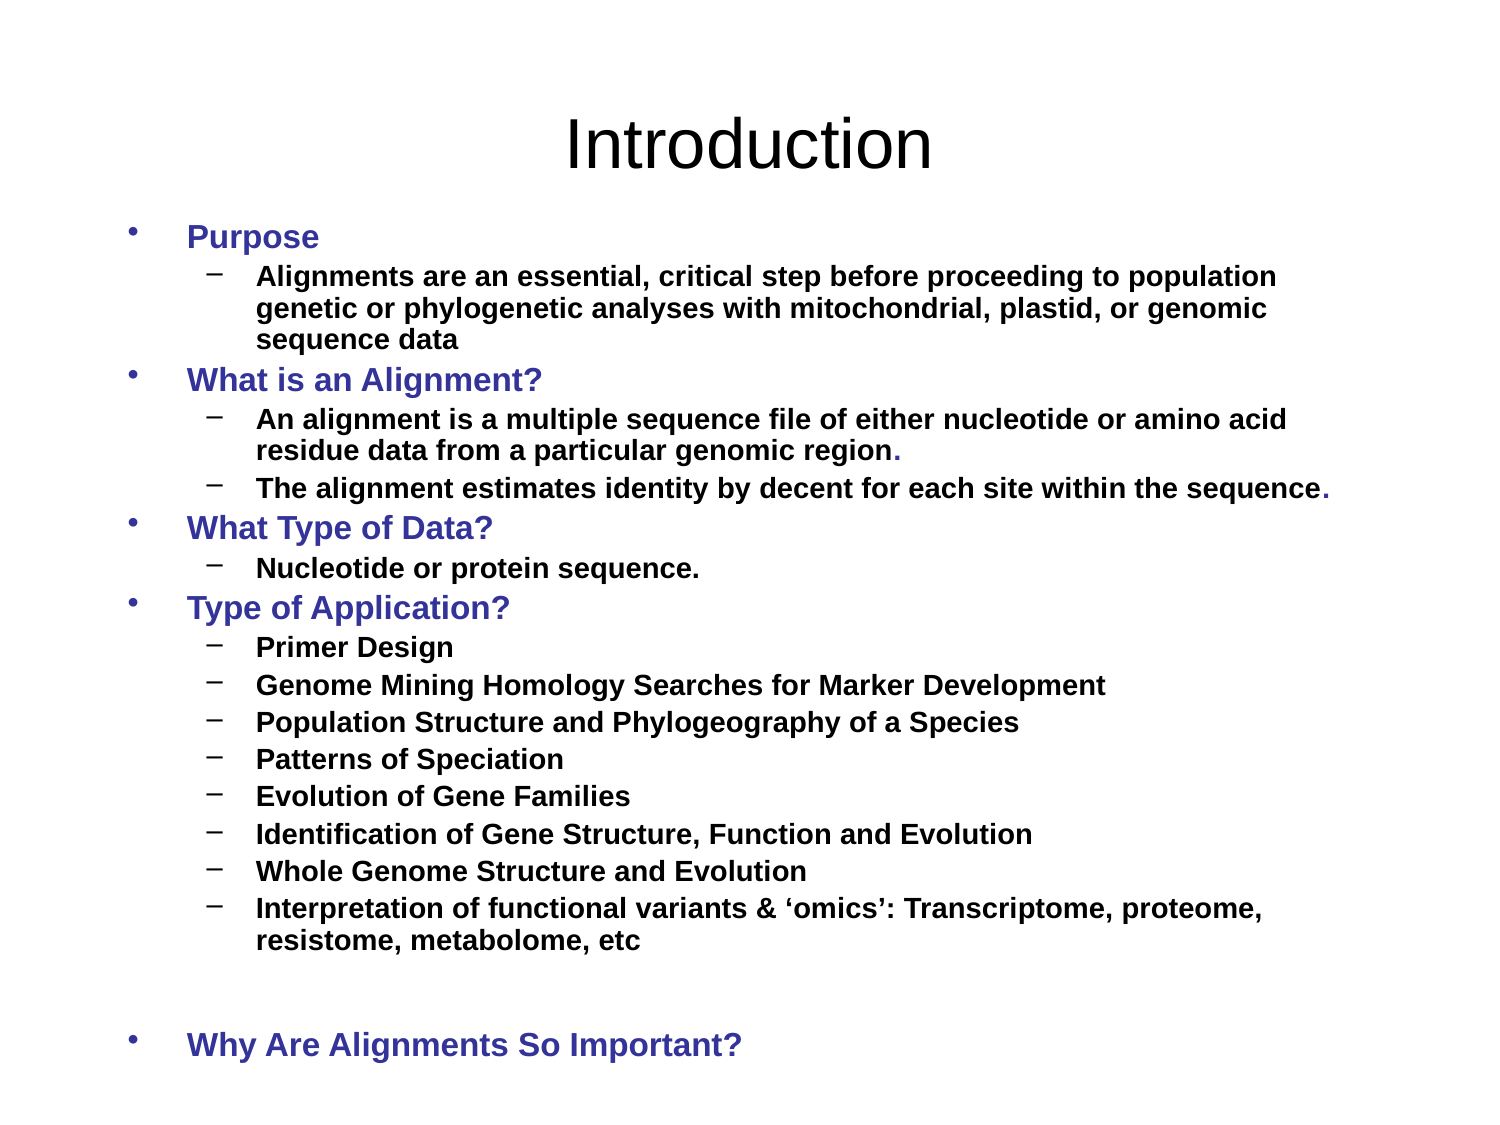

Introduction
Purpose
Alignments are an essential, critical step before proceeding to population genetic or phylogenetic analyses with mitochondrial, plastid, or genomic sequence data
What is an Alignment?
An alignment is a multiple sequence file of either nucleotide or amino acid residue data from a particular genomic region.
The alignment estimates identity by decent for each site within the sequence.
What Type of Data?
Nucleotide or protein sequence.
Type of Application?
Primer Design
Genome Mining Homology Searches for Marker Development
Population Structure and Phylogeography of a Species
Patterns of Speciation
Evolution of Gene Families
Identification of Gene Structure, Function and Evolution
Whole Genome Structure and Evolution
Interpretation of functional variants & ‘omics’: Transcriptome, proteome, resistome, metabolome, etc

Why Are Alignments So Important?